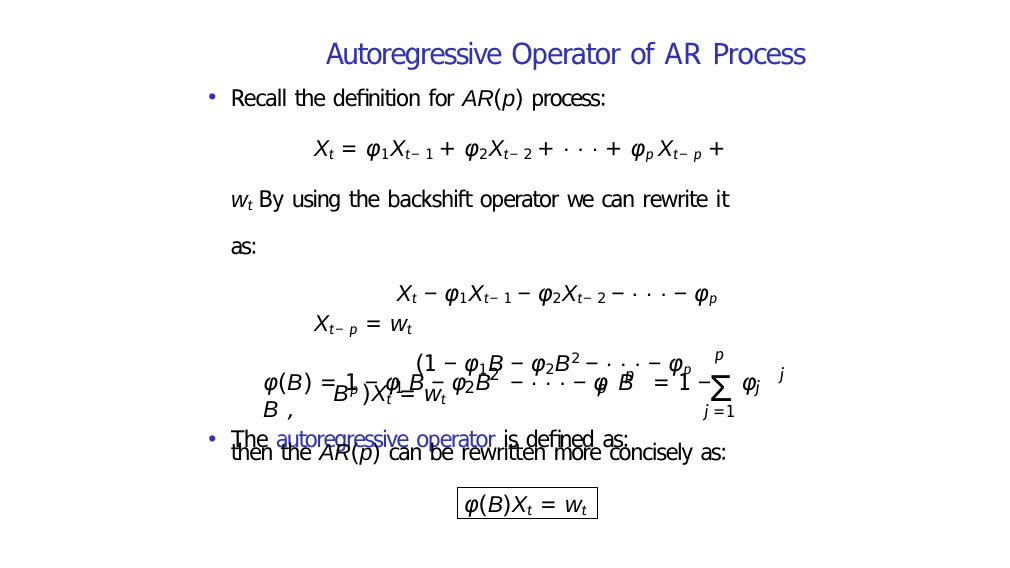

# Autoregressive Operator of AR Process
Recall the definition for AR(p) process:
Xt  = φ1Xt−1 + φ2Xt−2 + · · · + φp Xt−p + wt  By using the backshift operator we can rewrite it as:
Xt − φ1Xt−1 − φ2Xt−2 − · · · − φp Xt−p  = wt
(1 − φ1B − φ2B2 − · · · − φp Bp )Xt  = wt
The autoregressive operator is defined as:
p
2	p	j
Σ
φ(B) = 1 − φ B − φ B   − · · · − φ B   = 1 −	φ B ,
1	2	p	j
j =1

then the AR(p) can be rewritten more concisely as:
φ(B)Xt = wt